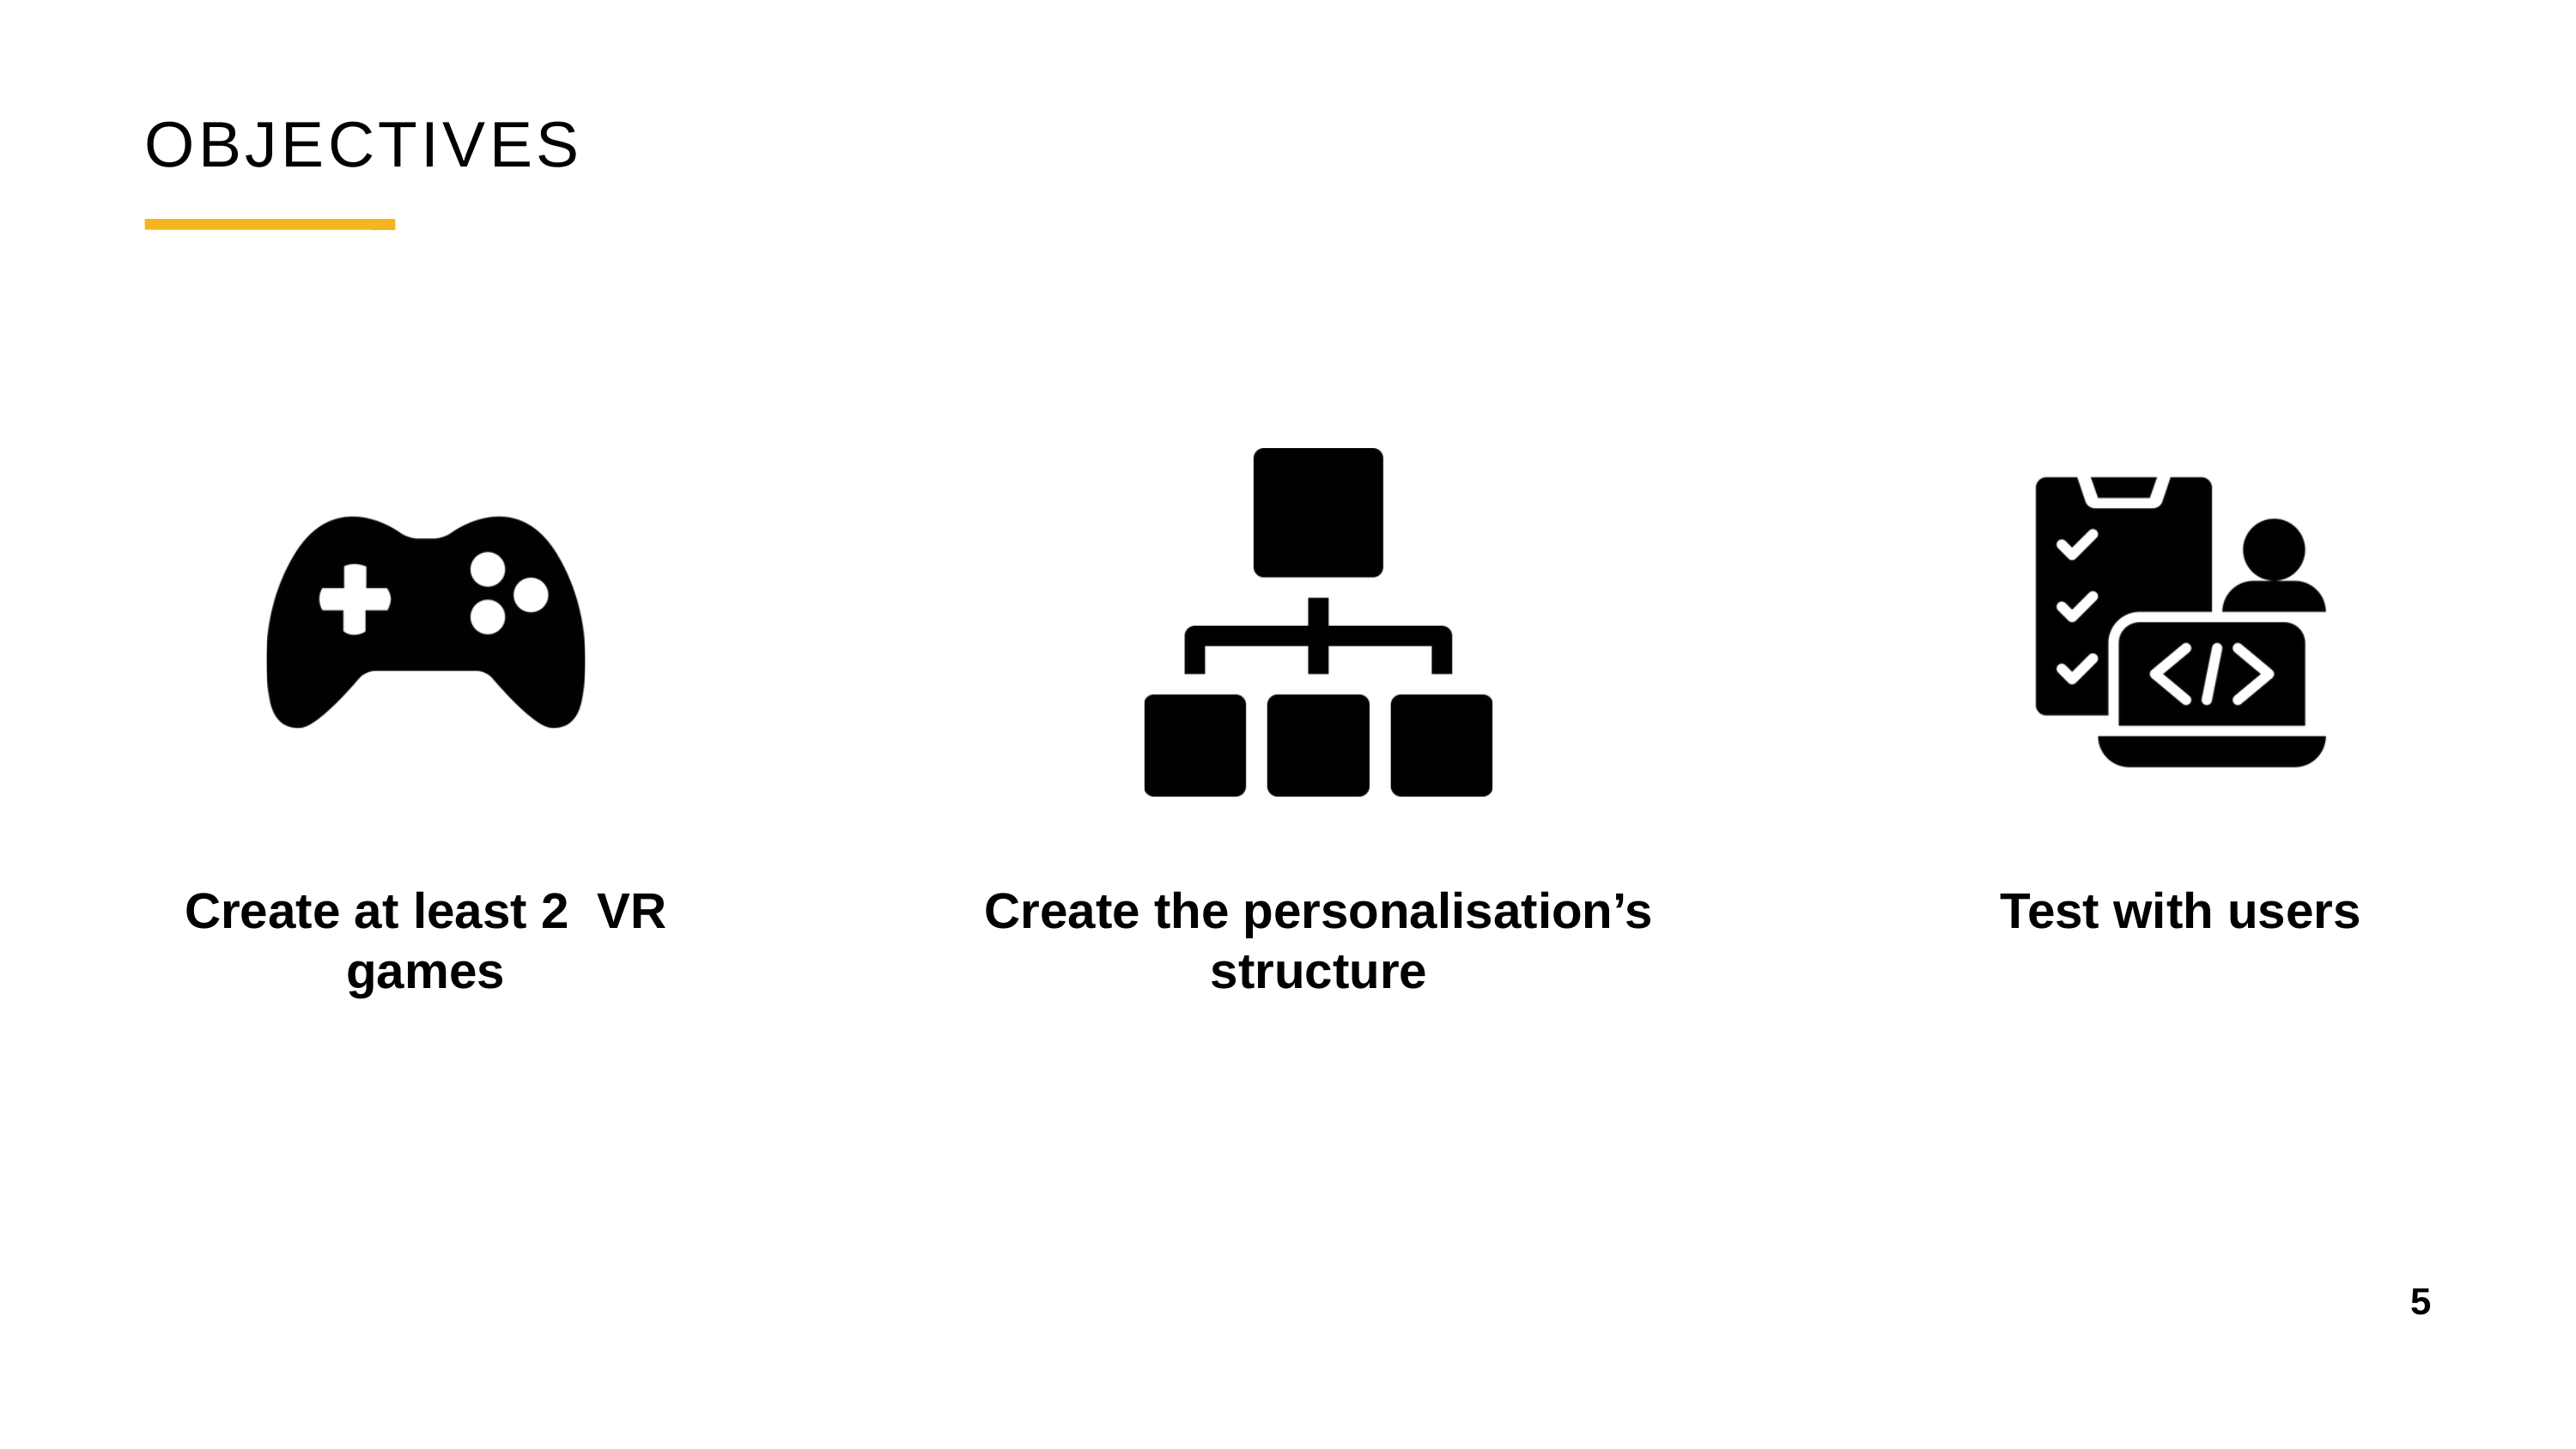

OBJECTIVES

Create at least 2  VR games
Create the personalisation’s structure
Test with users
5